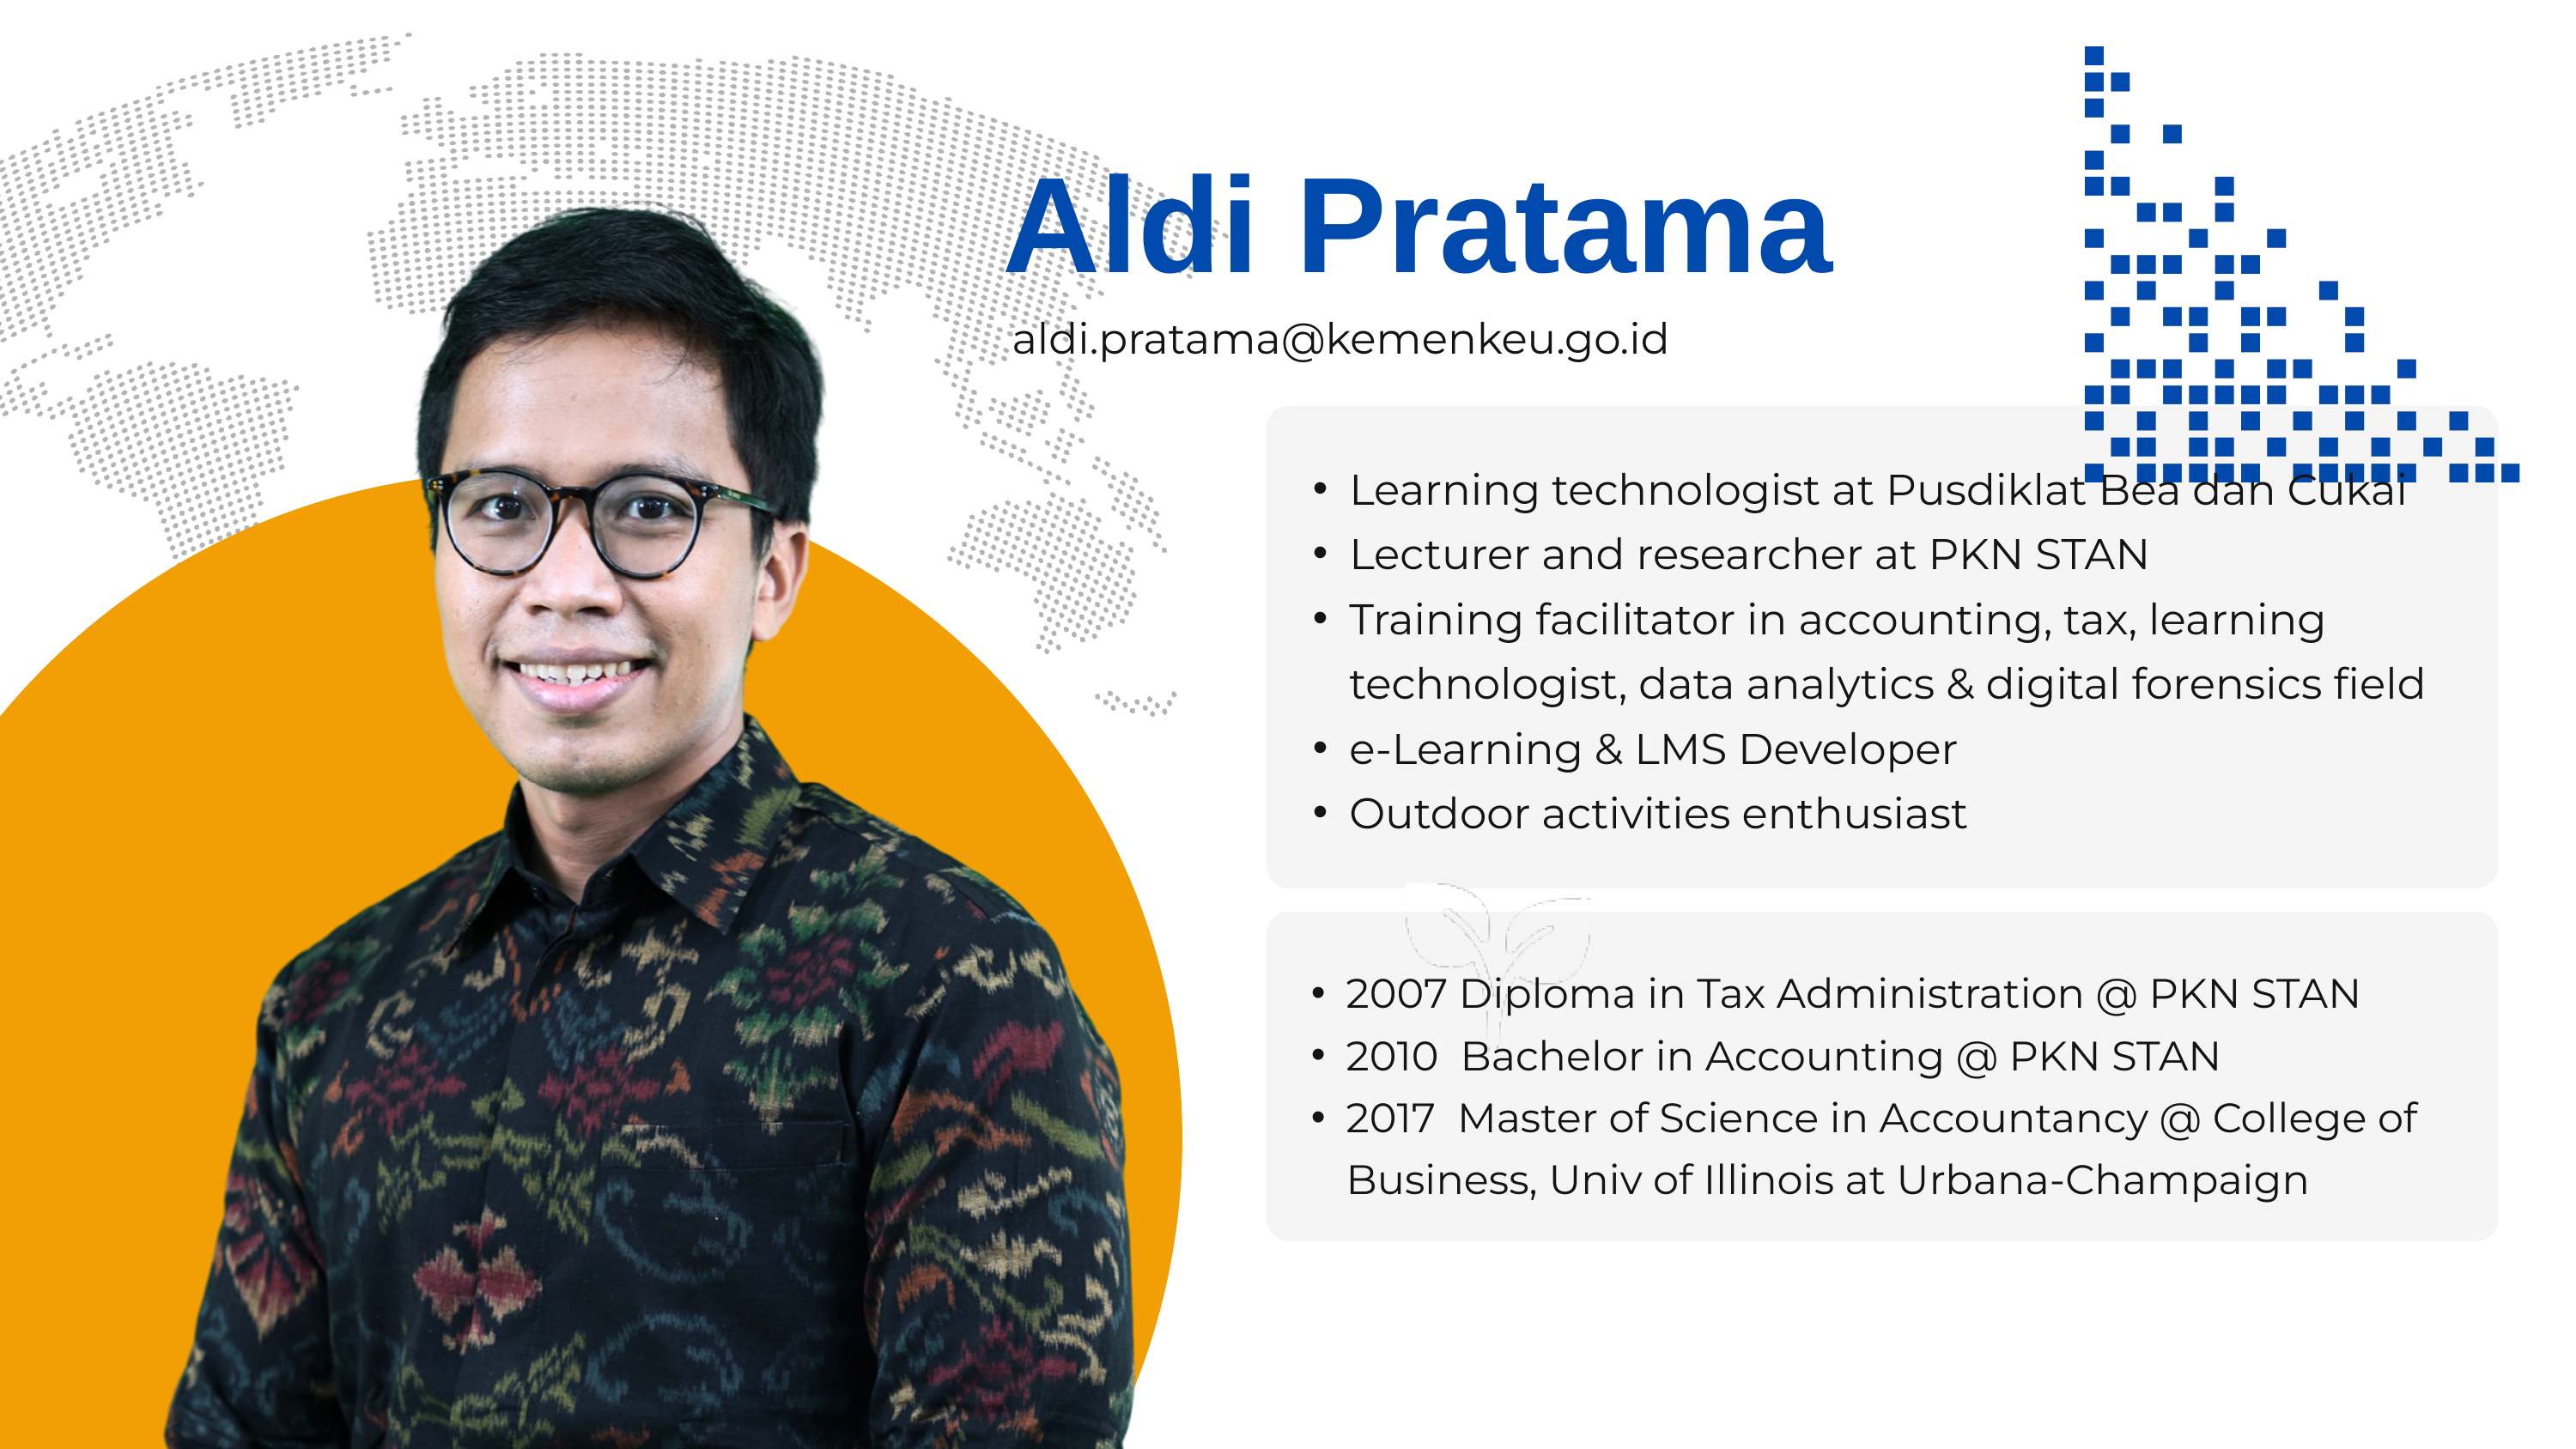

Aldi Pratama
aldi.pratama@kemenkeu.go.id

Learning technologist at Pusdiklat Bea dan Cukai
Lecturer and researcher at PKN STAN
Training facilitator in accounting, tax, learning technologist, data analytics & digital forensics field
e-Learning & LMS Developer
Outdoor activities enthusiast

2007 Diploma in Tax Administration @ PKN STAN
2010  Bachelor in Accounting @ PKN STAN
2017  Master of Science in Accountancy @ College of Business, Univ of Illinois at Urbana-Champaign